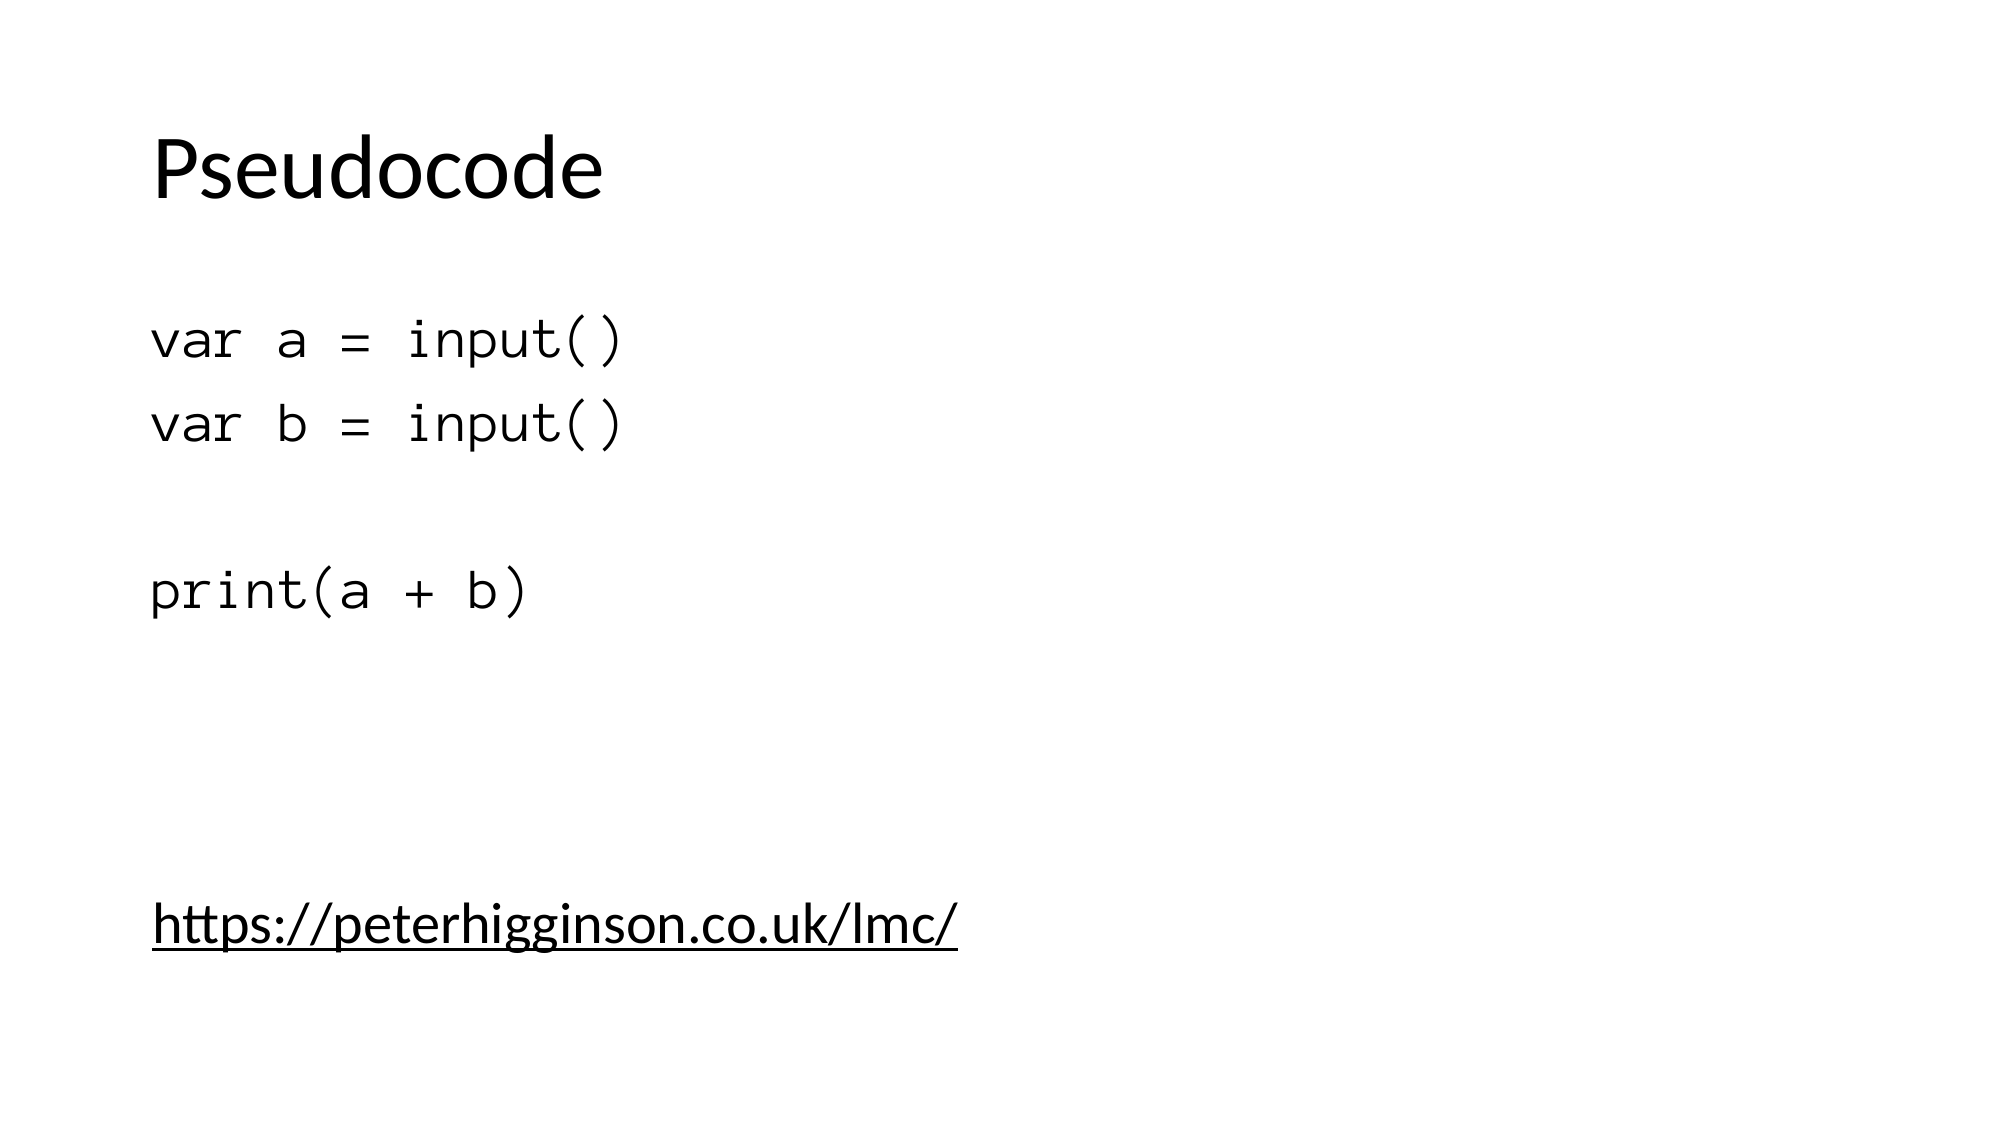

# Pseudocode
var a = input()
var b = input()

print(a + b)

https://peterhigginson.co.uk/lmc/